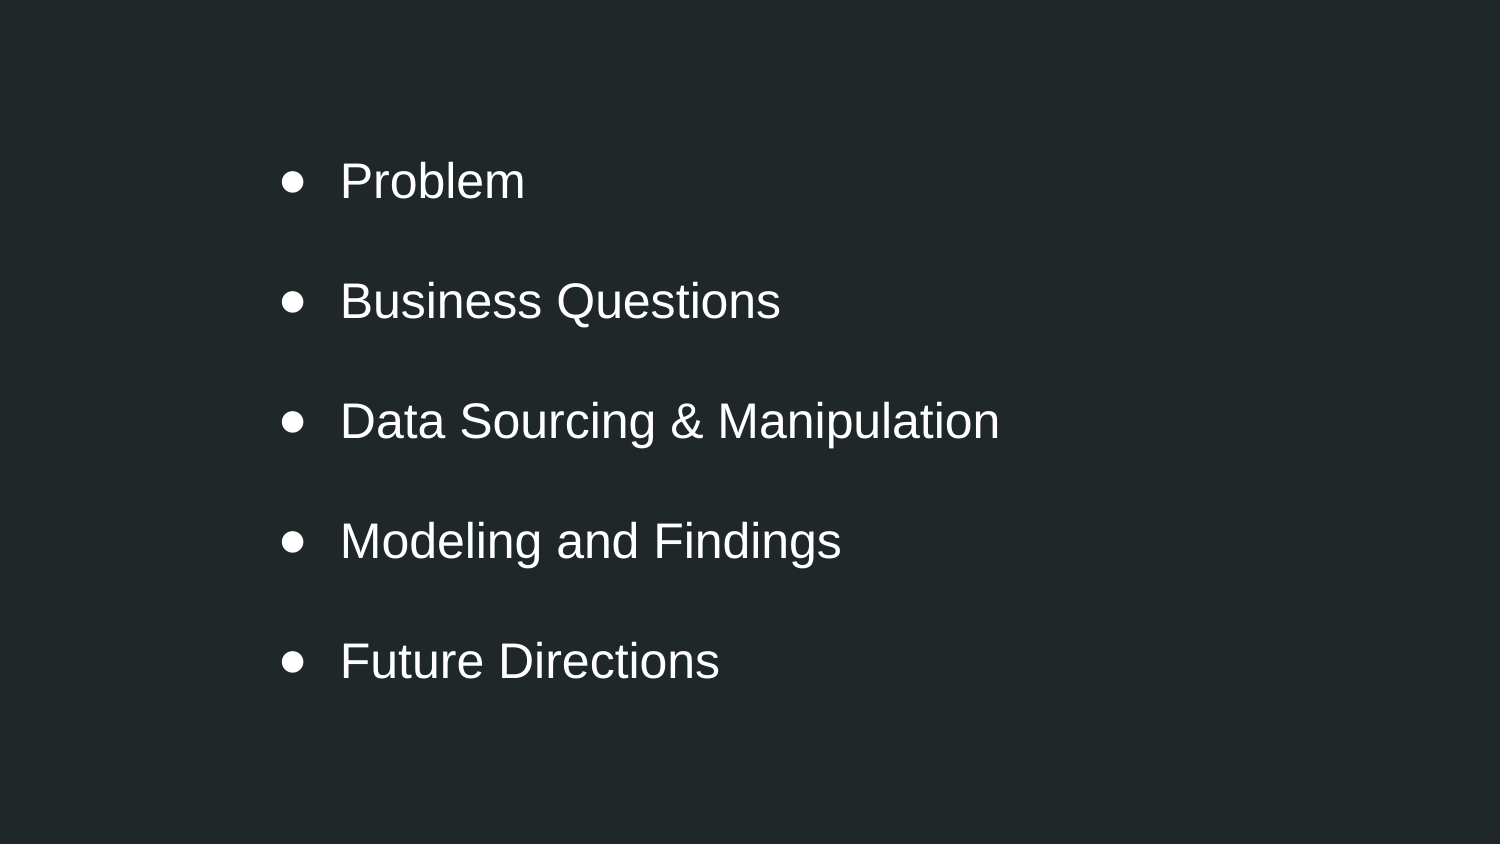

Problem

Business Questions

Data Sourcing & Manipulation

Modeling and Findings

Future Directions